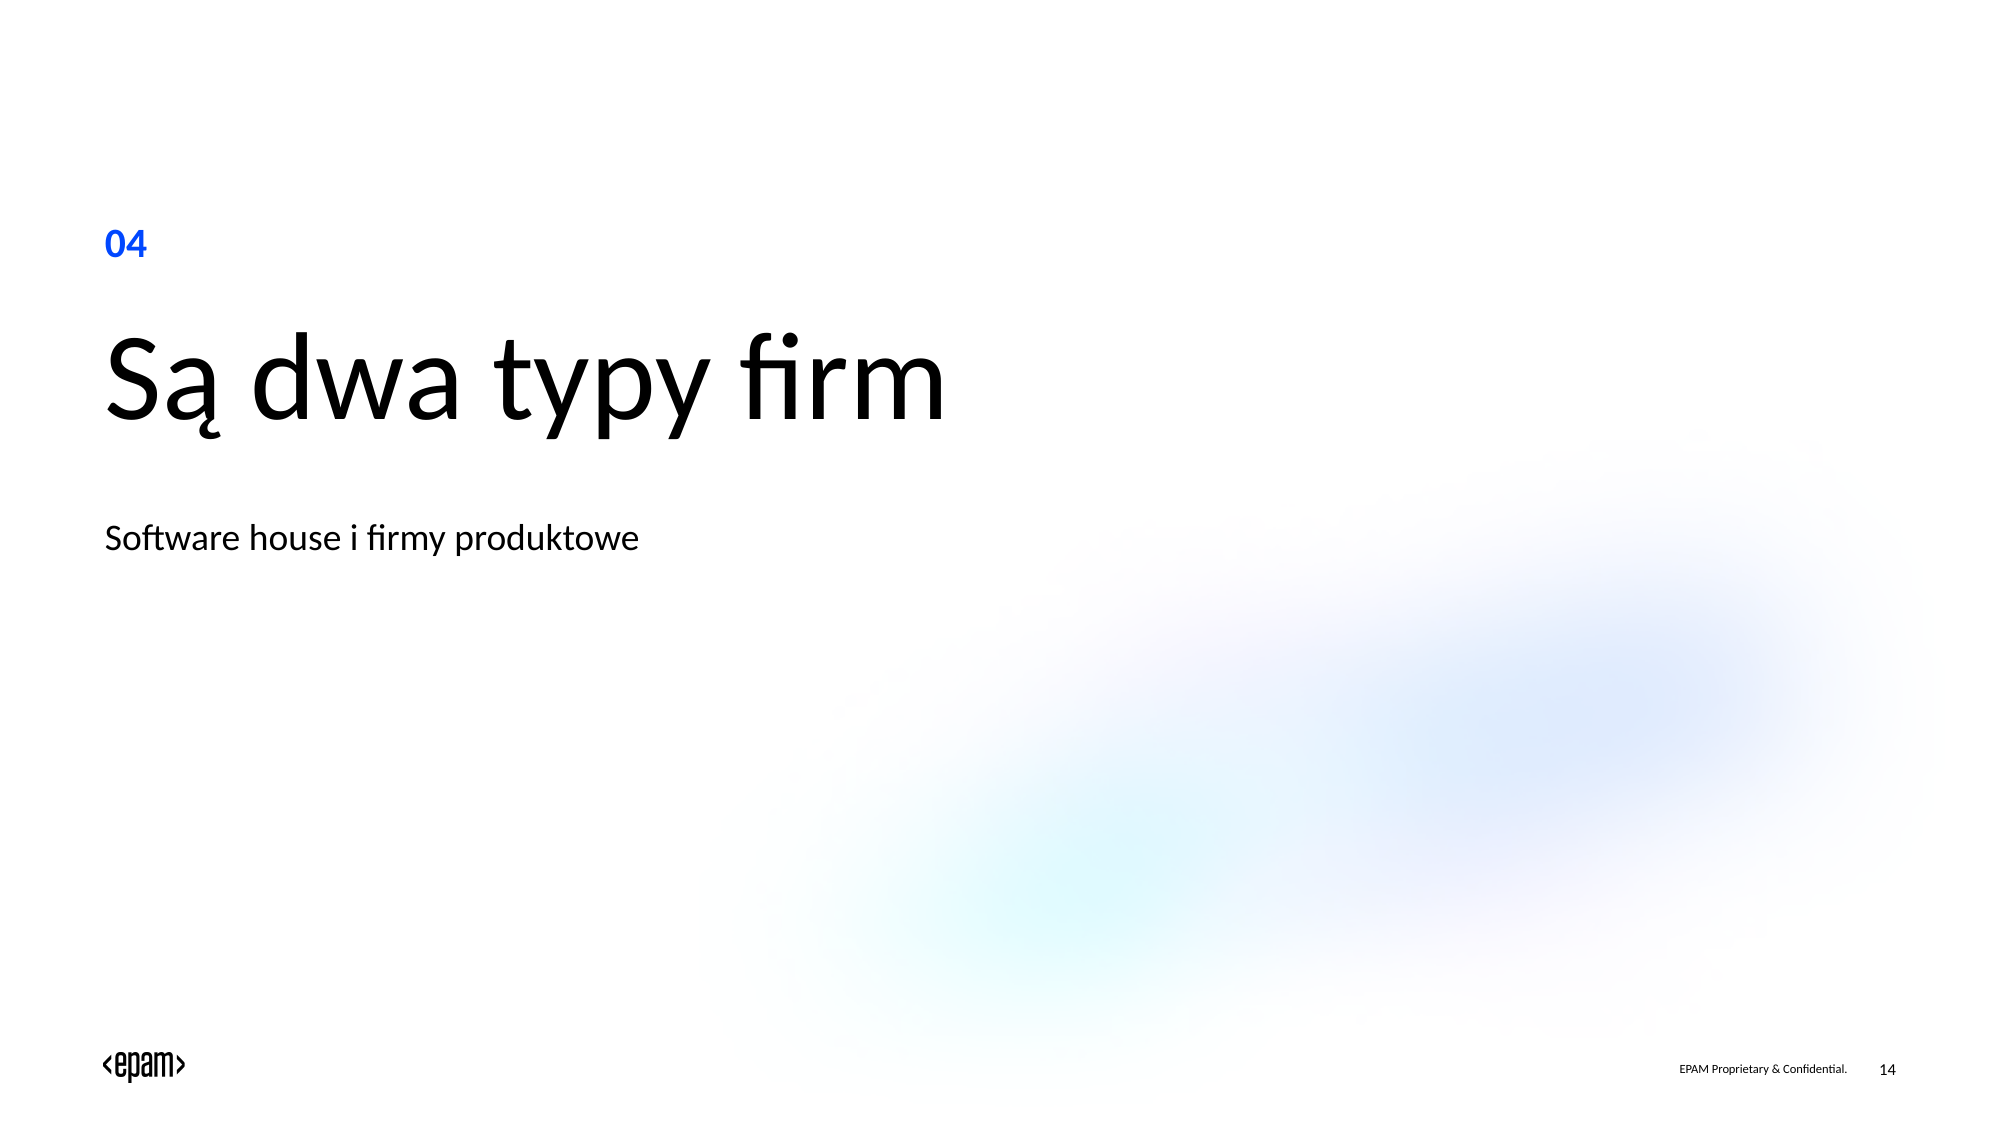

04
Są dwa typy firm
Software house i firmy produktowe